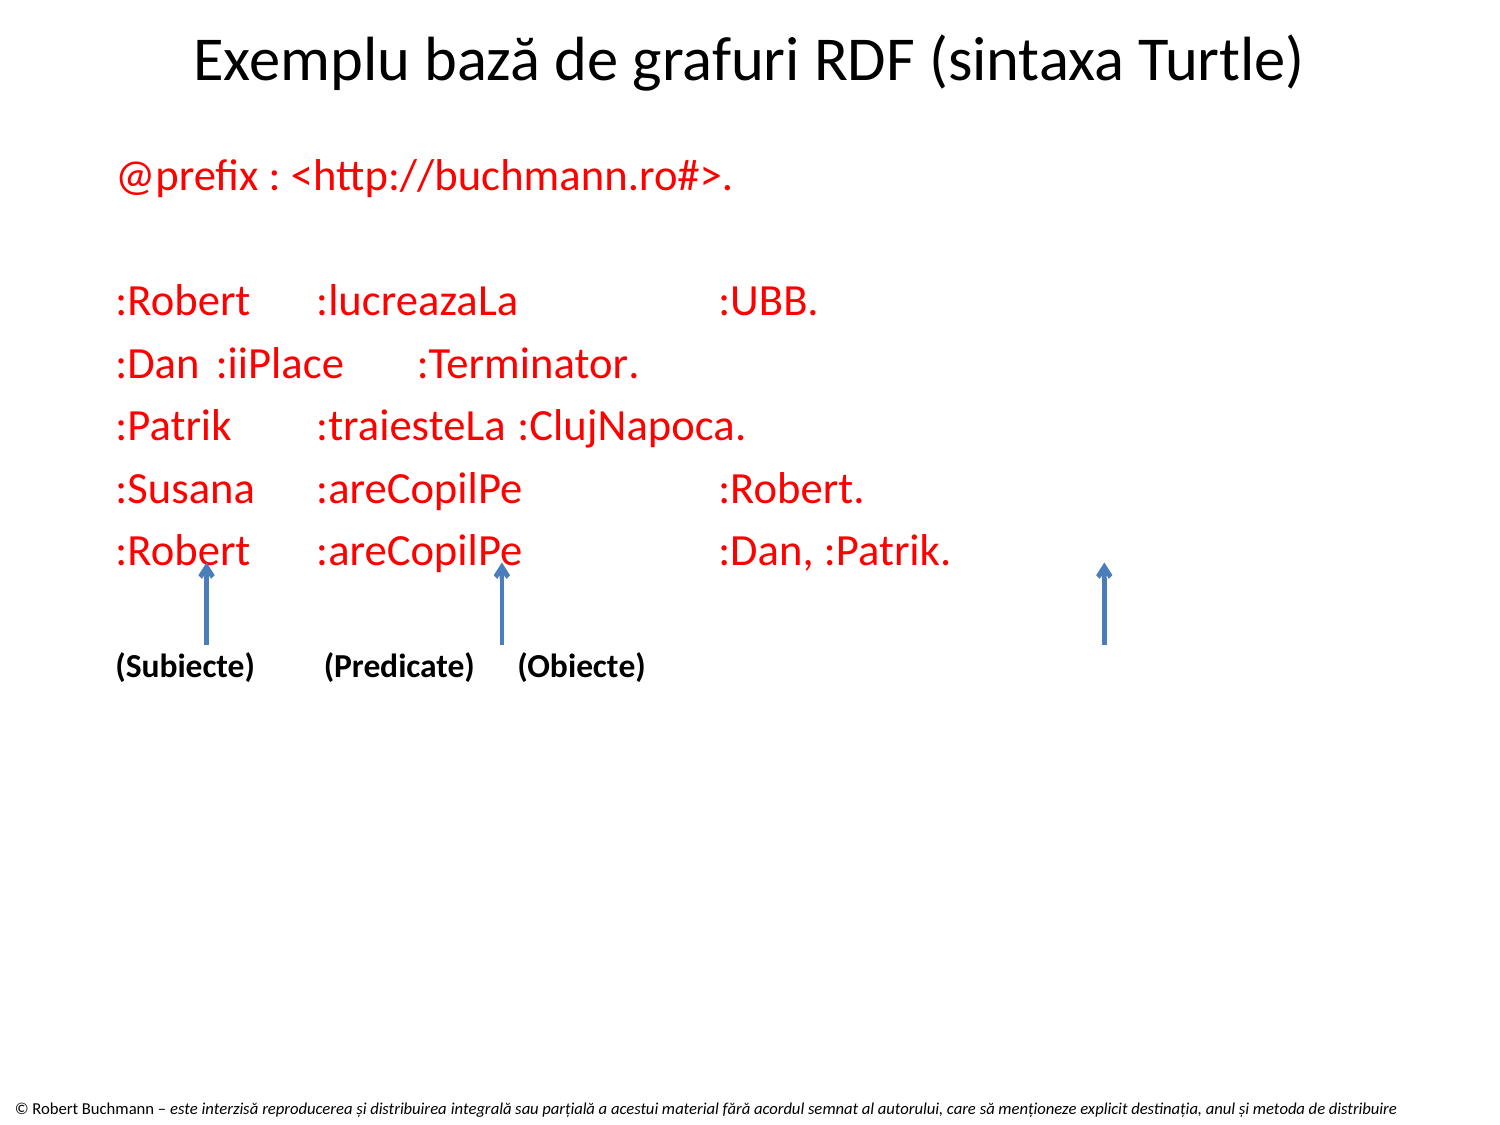

# Exemplu bază de grafuri RDF (sintaxa Turtle)

@prefix : <http://buchmann.ro#>.

:Robert	:lucreazaLa 			:UBB.
:Dan		:iiPlace			:Terminator.
:Patrik		:traiesteLa			:ClujNapoca.
:Susana	:areCopilPe			:Robert.
:Robert	:areCopilPe			:Dan, :Patrik.

(Subiecte)	 (Predicate) 			(Obiecte)